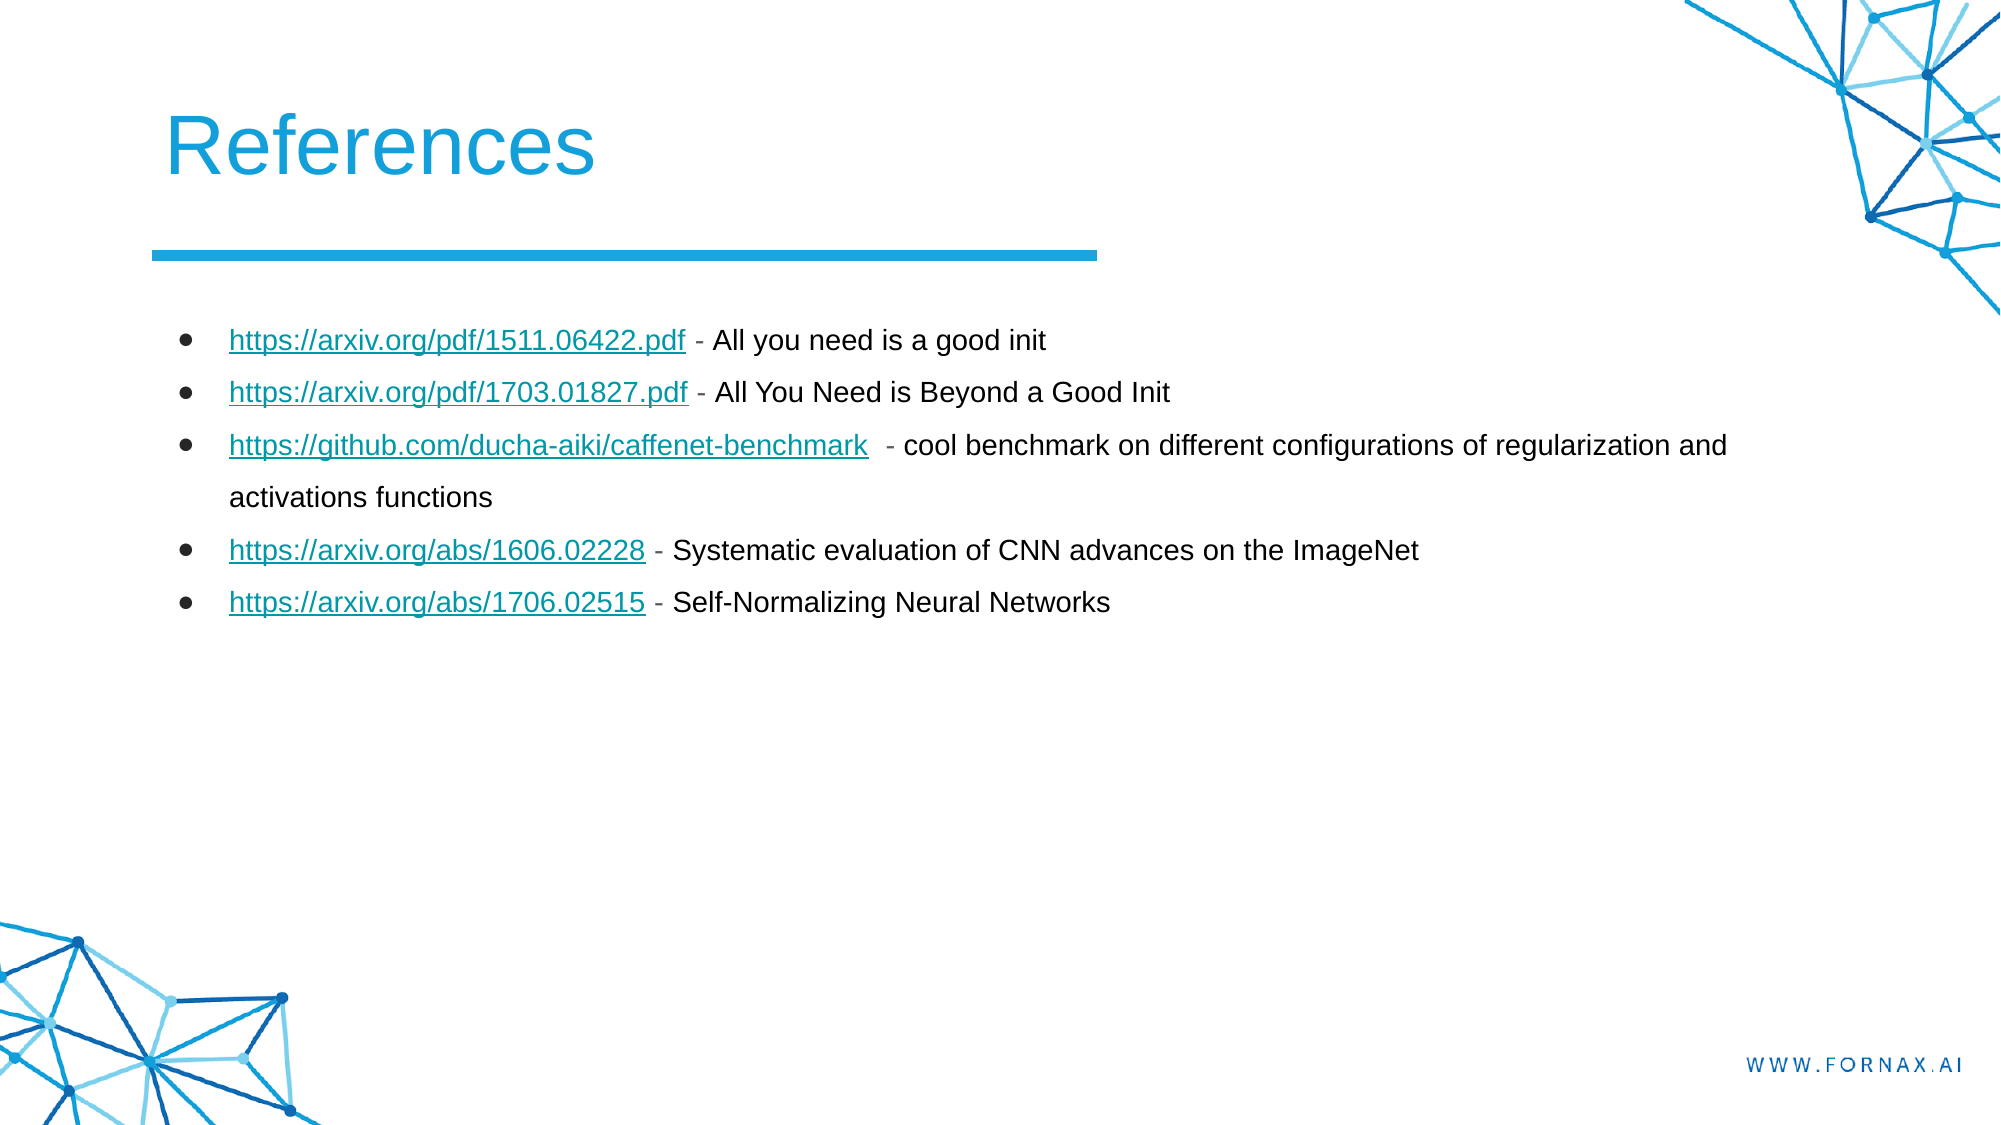

# References
https://arxiv.org/pdf/1511.06422.pdf - All you need is a good init
https://arxiv.org/pdf/1703.01827.pdf - All You Need is Beyond a Good Init
https://github.com/ducha-aiki/caffenet-benchmark  - cool benchmark on different configurations of regularization and activations functions
https://arxiv.org/abs/1606.02228 - Systematic evaluation of CNN advances on the ImageNet
https://arxiv.org/abs/1706.02515 - Self-Normalizing Neural Networks